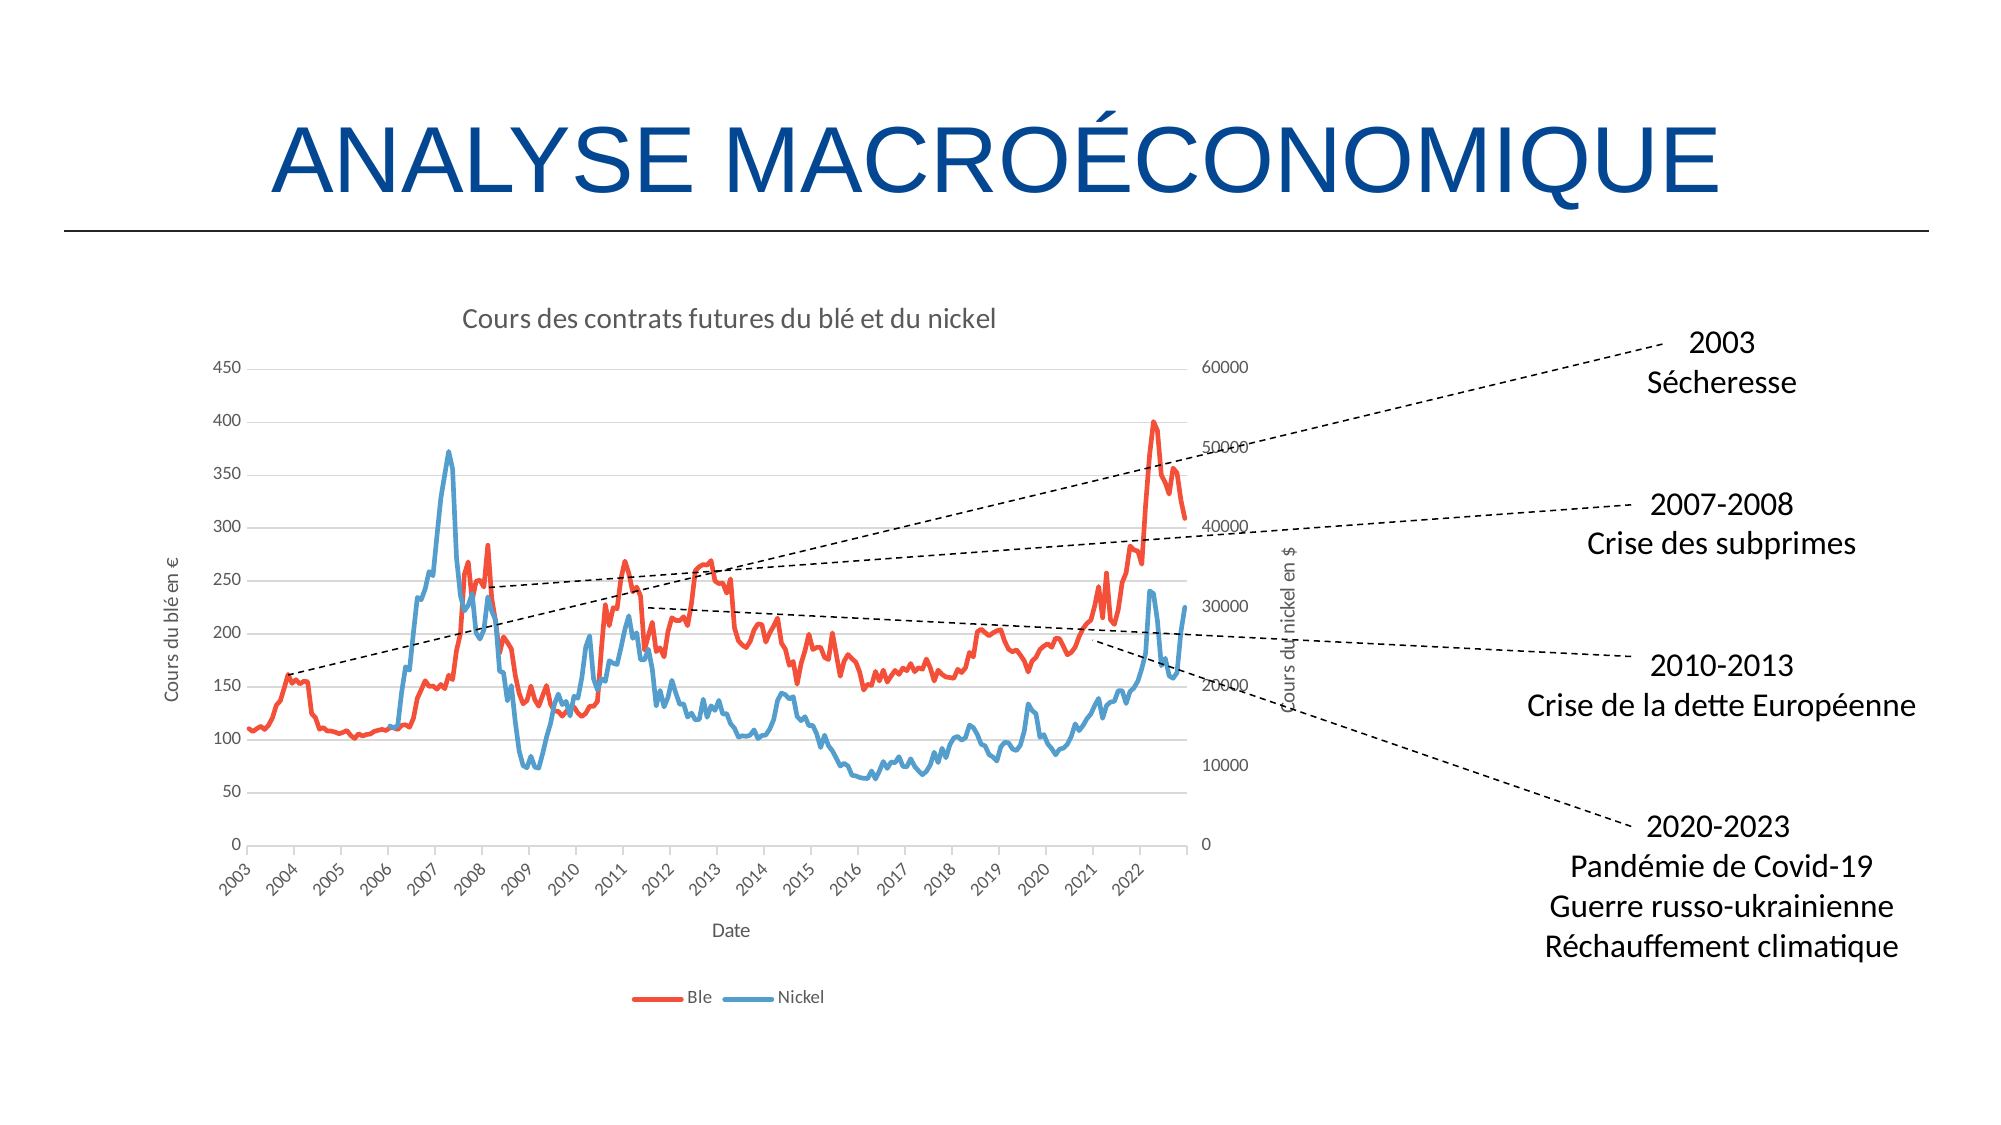

# Analyse macroéconomique

### Chart: Cours des contrats futures du blé et du nickel

| Category | Ble | Nickel |
|---|---|---|
| 37622 | 110.75 | None |
| 37653 | 108.0 | None |
| 37681 | 110.75 | None |
| 37712 | 113.0 | None |
| 37742 | 110.0 | None |
| 37773 | 114.0 | None |
| 37803 | 121.0 | None |
| 37834 | 133.0 | None |
| 37865 | 137.0 | None |
| 37895 | 149.0 | None |
| 37926 | 162.0 | None |
| 37956 | 153.5 | None |
| 37987 | 157.0 | None |
| 38018 | 153.0 | None |
| 38047 | 155.5 | None |
| 38078 | 155.0 | None |
| 38108 | 125.0 | None |
| 38139 | 121.0 | None |
| 38169 | 110.25 | None |
| 38200 | 111.75 | None |
| 38231 | 108.5 | None |
| 38261 | 108.5 | None |
| 38292 | 107.5 | None |
| 38322 | 106.0 | None |
| 38353 | 107.25 | None |
| 38384 | 109.0 | None |
| 38412 | 104.25 | None |
| 38443 | 101.5 | None |
| 38473 | 106.0 | None |
| 38504 | 103.75 | None |
| 38534 | 105.25 | None |
| 38565 | 105.75 | None |
| 38596 | 108.25 | None |
| 38626 | 109.25 | None |
| 38657 | 110.0 | None |
| 38687 | 109.0 | None |
| 38718 | 111.75 | 15110.0 |
| 38749 | 111.5 | 14848.0 |
| 38777 | 110.0 | 15186.0 |
| 38808 | 114.0 | 19395.0 |
| 38838 | 114.5 | 22555.0 |
| 38869 | 112.0 | 22125.0 |
| 38899 | 120.5 | 26875.0 |
| 38930 | 139.5 | 31300.0 |
| 38961 | 147.5 | 31000.0 |
| 38991 | 156.0 | 32375.0 |
| 39022 | 150.75 | 34550.0 |
| 39052 | 151.0 | 34025.0 |
| 39083 | 148.0 | 39025.0 |
| 39114 | 152.5 | 43795.0 |
| 39142 | 148.5 | 46750.0 |
| 39173 | 161.25 | 49675.0 |
| 39203 | 157.0 | 47450.0 |
| 39234 | 184.5 | 36325.0 |
| 39264 | 200.5 | 31535.0 |
| 39295 | 256.25 | 29600.0 |
| 39326 | 268.25 | 30305.0 |
| 39356 | 232.0 | 31775.0 |
| 39387 | 250.0 | 26820.0 |
| 39417 | 251.0 | 26060.0 |
| 39448 | 244.5 | 27220.0 |
| 39479 | 284.0 | 31365.0 |
| 39508 | 233.5 | 29570.0 |
| 39539 | 211.5 | 28425.0 |
| 39569 | 182.0 | 21998.0 |
| 39600 | 197.5 | 21825.0 |
| 39630 | 192.25 | 18270.0 |
| 39661 | 186.0 | 20195.0 |
| 39692 | 161.25 | 15660.0 |
| 39722 | 144.0 | 11962.0 |
| 39753 | 134.25 | 10111.0 |
| 39783 | 137.25 | 9850.0 |
| 39814 | 151.0 | 11300.0 |
| 39845 | 138.0 | 9925.0 |
| 39873 | 132.0 | 9800.0 |
| 39904 | 142.0 | 11630.0 |
| 39934 | 151.5 | 13700.0 |
| 39965 | 134.0 | 15411.0 |
| 39995 | 127.5 | 17850.0 |
| 40026 | 127.0 | 19120.0 |
| 40057 | 122.5 | 17800.0 |
| 40087 | 126.75 | 18200.0 |
| 40118 | 131.5 | 16355.0 |
| 40148 | 131.25 | 18848.0 |
| 40179 | 125.5 | 18600.0 |
| 40210 | 122.25 | 21156.0 |
| 40238 | 125.25 | 25050.0 |
| 40269 | 132.0 | 26450.0 |
| 40299 | 131.75 | 21050.0 |
| 40330 | 136.5 | 19650.0 |
| 40360 | 186.0 | 21050.0 |
| 40391 | 227.75 | 20715.0 |
| 40422 | 208.0 | 23320.0 |
| 40452 | 225.0 | 23010.0 |
| 40483 | 224.0 | 22845.0 |
| 40513 | 252.5 | 24950.0 |
| 40544 | 269.0 | 27300.0 |
| 40575 | 257.5 | 28975.0 |
| 40603 | 240.0 | 26135.0 |
| 40634 | 244.5 | 26850.0 |
| 40664 | 236.0 | 23450.0 |
| 40695 | 185.0 | 23425.0 |
| 40725 | 198.75 | 24756.0 |
| 40756 | 211.25 | 22245.0 |
| 40787 | 183.5 | 17625.0 |
| 40817 | 187.0 | 19575.0 |
| 40848 | 178.5 | 17500.0 |
| 40878 | 202.5 | 18710.0 |
| 40909 | 215.5 | 20855.0 |
| 40940 | 213.0 | 19255.0 |
| 40969 | 212.75 | 17825.0 |
| 41000 | 216.5 | 17895.0 |
| 41030 | 208.0 | 16230.0 |
| 41061 | 229.0 | 16730.0 |
| 41091 | 260.0 | 15865.0 |
| 41122 | 263.75 | 15950.0 |
| 41153 | 265.75 | 18475.0 |
| 41183 | 265.25 | 16195.0 |
| 41214 | 269.5 | 17650.0 |
| 41244 | 250.25 | 17060.0 |
| 41275 | 247.75 | 18325.0 |
| 41306 | 248.25 | 16600.0 |
| 41334 | 238.75 | 16660.0 |
| 41365 | 252.25 | 15390.0 |
| 41395 | 206.0 | 14825.0 |
| 41426 | 193.75 | 13710.0 |
| 41456 | 189.75 | 13875.0 |
| 41487 | 187.25 | 13800.0 |
| 41518 | 193.25 | 13955.0 |
| 41548 | 204.0 | 14615.0 |
| 41579 | 209.75 | 13515.0 |
| 41609 | 209.0 | 13900.0 |
| 41640 | 192.5 | 13980.0 |
| 41671 | 201.25 | 14720.0 |
| 41699 | 207.75 | 15900.0 |
| 41730 | 215.25 | 18325.0 |
| 41760 | 191.5 | 19250.0 |
| 41791 | 185.75 | 19040.0 |
| 41821 | 170.5 | 18505.0 |
| 41852 | 174.25 | 18800.0 |
| 41883 | 152.75 | 16310.0 |
| 41913 | 172.25 | 15780.0 |
| 41944 | 184.25 | 16275.0 |
| 41974 | 200.0 | 15150.0 |
| 42005 | 185.5 | 15165.0 |
| 42036 | 187.5 | 14095.0 |
| 42064 | 187.5 | 12395.0 |
| 42095 | 178.0 | 13950.0 |
| 42125 | 176.0 | 12620.0 |
| 42156 | 201.25 | 11980.0 |
| 42186 | 180.5 | 11040.0 |
| 42217 | 160.25 | 10060.0 |
| 42248 | 174.5 | 10400.0 |
| 42278 | 180.75 | 10060.0 |
| 42309 | 176.75 | 8900.0 |
| 42339 | 173.5 | 8820.0 |
| 42370 | 163.75 | 8620.0 |
| 42401 | 147.25 | 8520.0 |
| 42430 | 152.75 | 8490.0 |
| 42461 | 151.5 | 9445.0 |
| 42491 | 164.75 | 8435.0 |
| 42522 | 155.75 | 9445.0 |
| 42552 | 166.0 | 10630.0 |
| 42583 | 154.75 | 9765.0 |
| 42614 | 160.5 | 10575.0 |
| 42644 | 165.75 | 10475.0 |
| 42675 | 162.0 | 11250.0 |
| 42705 | 168.0 | 10020.0 |
| 42736 | 165.5 | 9955.0 |
| 42767 | 172.25 | 10980.0 |
| 42795 | 164.5 | 10025.0 |
| 42826 | 168.25 | 9450.0 |
| 42856 | 166.75 | 8970.0 |
| 42887 | 176.5 | 9390.0 |
| 42917 | 168.25 | 10215.0 |
| 42948 | 155.75 | 11800.0 |
| 42979 | 166.0 | 10500.0 |
| 43009 | 162.0 | 12295.0 |
| 43040 | 159.5 | 11110.0 |
| 43070 | 159.0 | 12760.0 |
| 43101 | 158.25 | 13600.0 |
| 43132 | 166.75 | 13790.0 |
| 43160 | 163.75 | 13300.0 |
| 43191 | 168.25 | 13650.0 |
| 43221 | 182.75 | 15220.0 |
| 43252 | 178.5 | 14900.0 |
| 43282 | 202.25 | 14030.0 |
| 43313 | 204.75 | 12800.0 |
| 43344 | 201.5 | 12600.0 |
| 43374 | 198.5 | 11500.0 |
| 43405 | 201.25 | 11200.0 |
| 43435 | 203.25 | 10690.0 |
| 43466 | 204.25 | 12480.0 |
| 43497 | 193.25 | 13050.0 |
| 43525 | 185.75 | 12984.0 |
| 43556 | 183.25 | 12201.0 |
| 43586 | 185.25 | 12017.0 |
| 43617 | 180.25 | 12690.0 |
| 43647 | 174.75 | 14490.0 |
| 43678 | 164.25 | 17900.0 |
| 43709 | 174.75 | 17050.0 |
| 43739 | 178.0 | 16645.0 |
| 43770 | 185.5 | 13670.0 |
| 43800 | 188.75 | 14025.0 |
| 43831 | 191.0 | 12850.0 |
| 43862 | 187.5 | 12255.0 |
| 43891 | 196.25 | 11484.0 |
| 43922 | 195.75 | 12192.0 |
| 43952 | 188.25 | 12324.0 |
| 43983 | 180.5 | 12805.0 |
| 44013 | 182.75 | 13786.0 |
| 44044 | 187.75 | 15367.0 |
| 44075 | 197.75 | 14517.0 |
| 44105 | 205.25 | 15156.0 |
| 44136 | 210.25 | 16033.0 |
| 44166 | 213.25 | 16613.0 |
| 44197 | 227.0 | 17691.0 |
| 44228 | 245.0 | 18577.0 |
| 44256 | 215.5 | 16068.0 |
| 44287 | 257.75 | 17674.0 |
| 44317 | 213.75 | 18113.0 |
| 44348 | 209.25 | 18214.0 |
| 44378 | 223.25 | 19552.0 |
| 44409 | 248.75 | 19547.0 |
| 44440 | 258.0 | 17936.0 |
| 44470 | 283.25 | 19448.0 |
| 44501 | 279.5 | 19897.0 |
| 44531 | 278.5 | 20757.0 |
| 44562 | 266.0 | 22328.0 |
| 44593 | 322.5 | 24282.0 |
| 44621 | 369.5 | 32107.0 |
| 44652 | 400.75 | 31771.0 |
| 44682 | 392.25 | 28392.0 |
| 44713 | 350.25 | 22698.0 |
| 44743 | 343.0 | 23619.0 |
| 44774 | 332.25 | 21411.0 |
| 44805 | 356.75 | 21107.0 |
| 44835 | 352.25 | 21809.0 |
| 44866 | 326.5 | 26987.0 |
| 44896 | 309.25 | 30048.0 |
2003
Sécheresse

2007-2008
Crise des subprimes

2010-2013
Crise de la dette Européenne

2020-2023
Pandémie de Covid-19
Guerre russo-ukrainienne
Réchauffement climatique